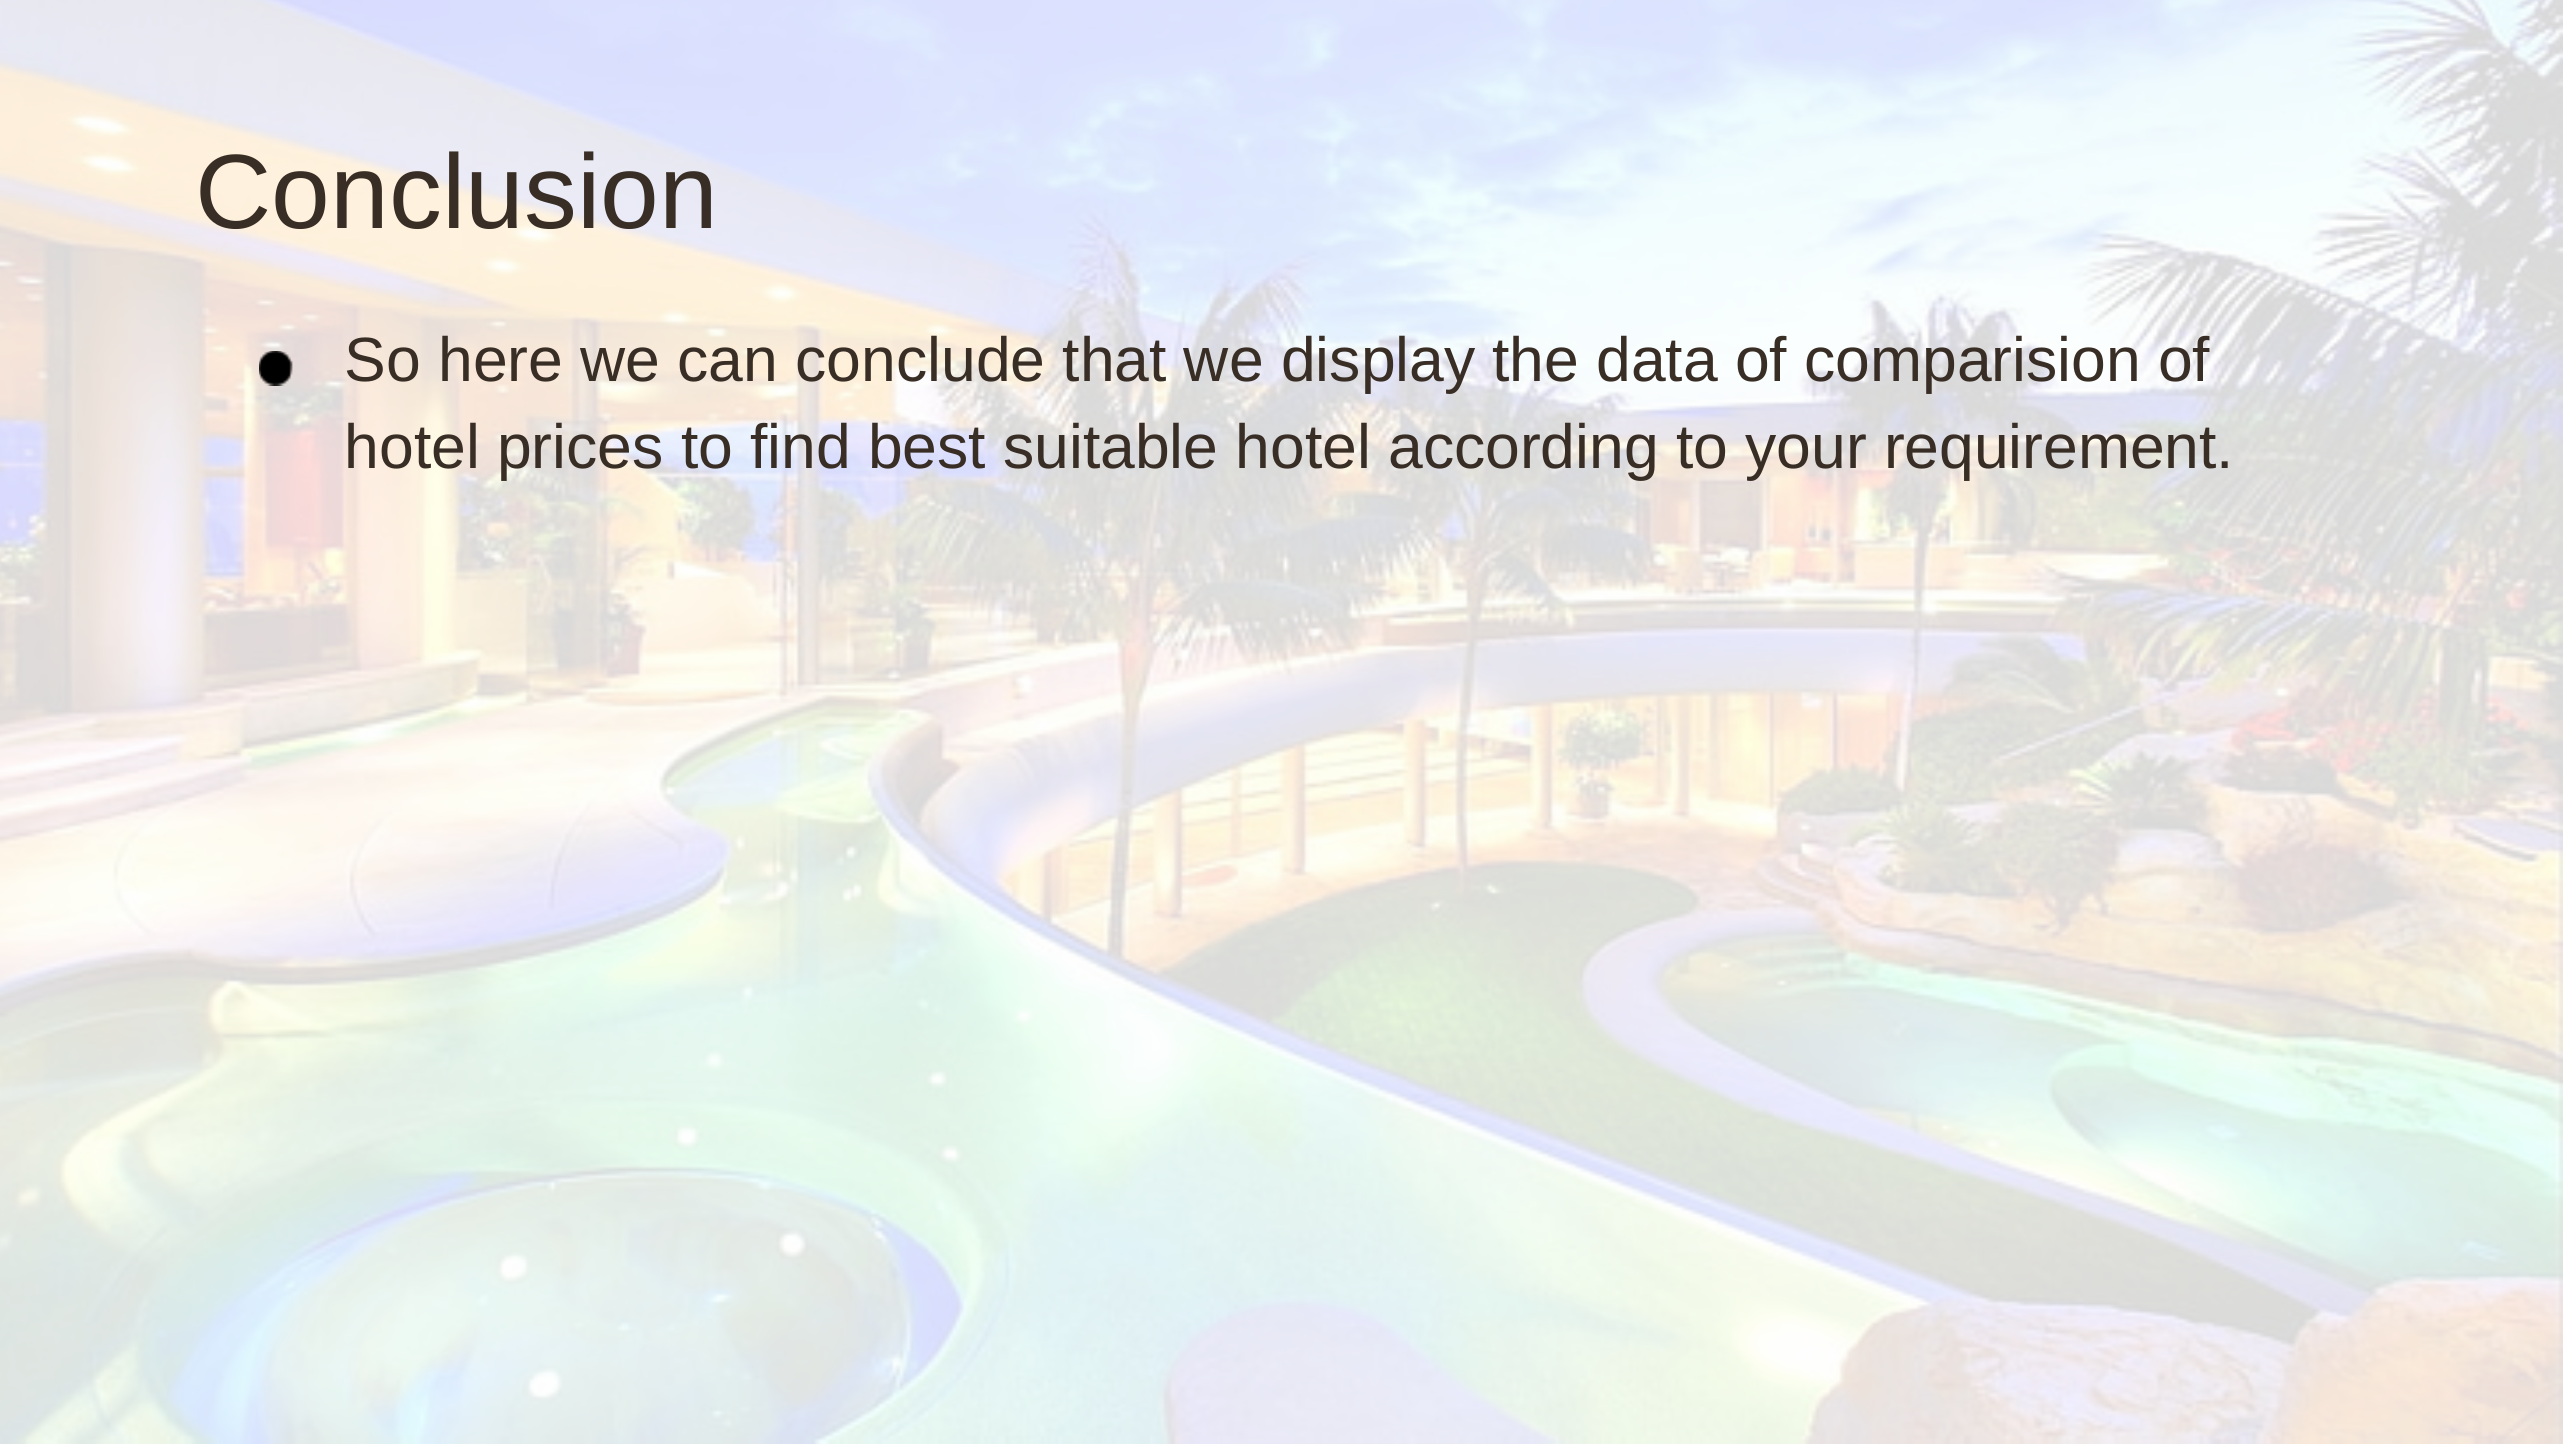

Conclusion
So here we can conclude that we display the data of comparision of hotel prices to find best suitable hotel according to your requirement.